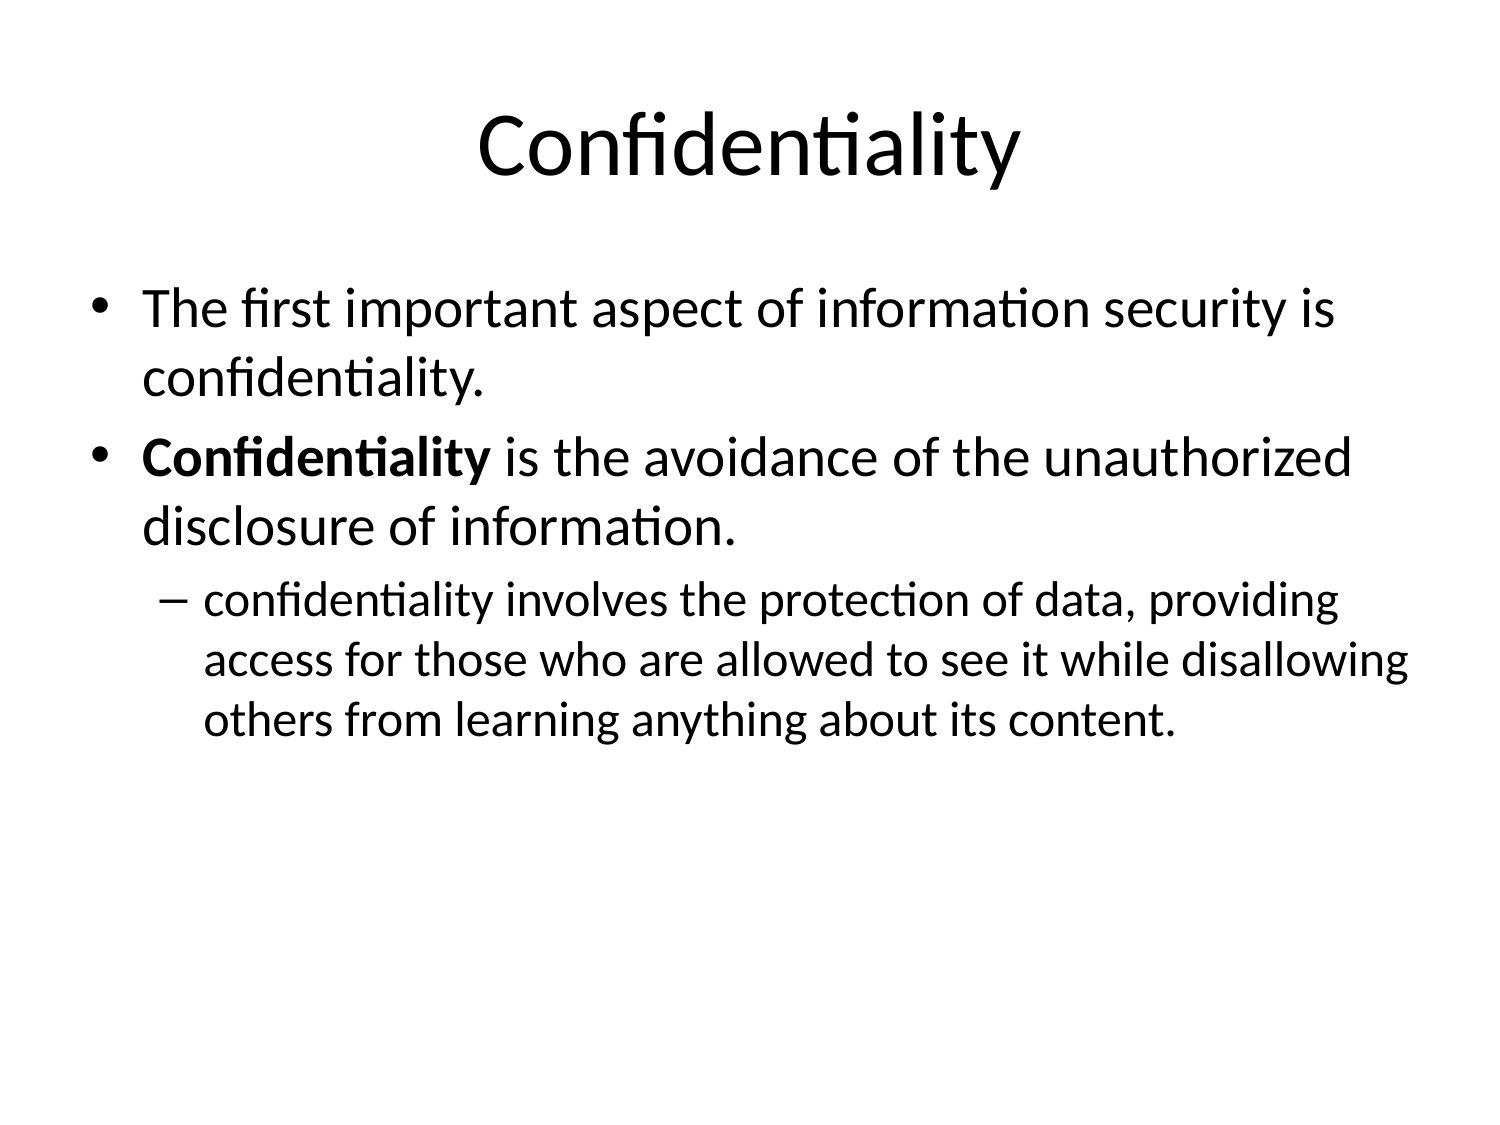

# Confidentiality
The first important aspect of information security is confidentiality.
Confidentiality is the avoidance of the unauthorized disclosure of information.
confidentiality involves the protection of data, providing access for those who are allowed to see it while disallowing others from learning anything about its content.
23